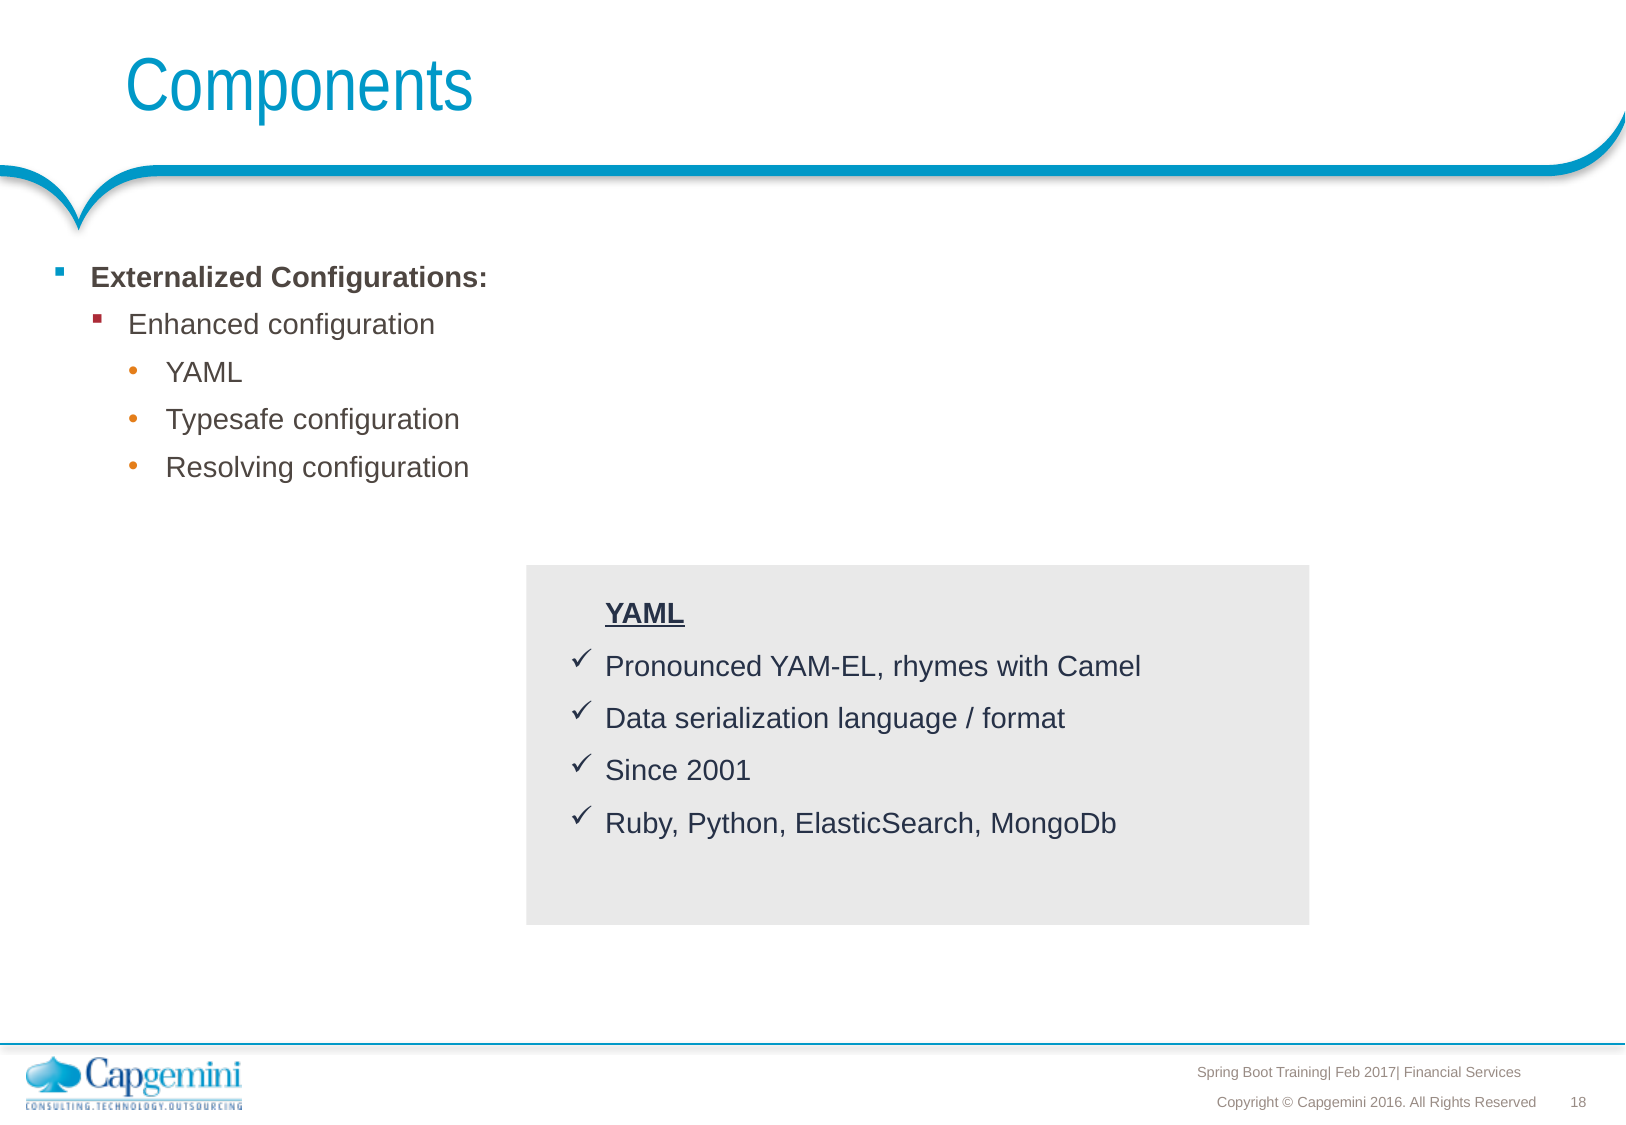

# Components
Externalized Configurations:
Enhanced configuration
YAML
Typesafe configuration
Resolving configuration
YAML
Pronounced YAM-EL, rhymes with Camel
Data serialization language / format
Since 2001
Ruby, Python, ElasticSearch, MongoDb